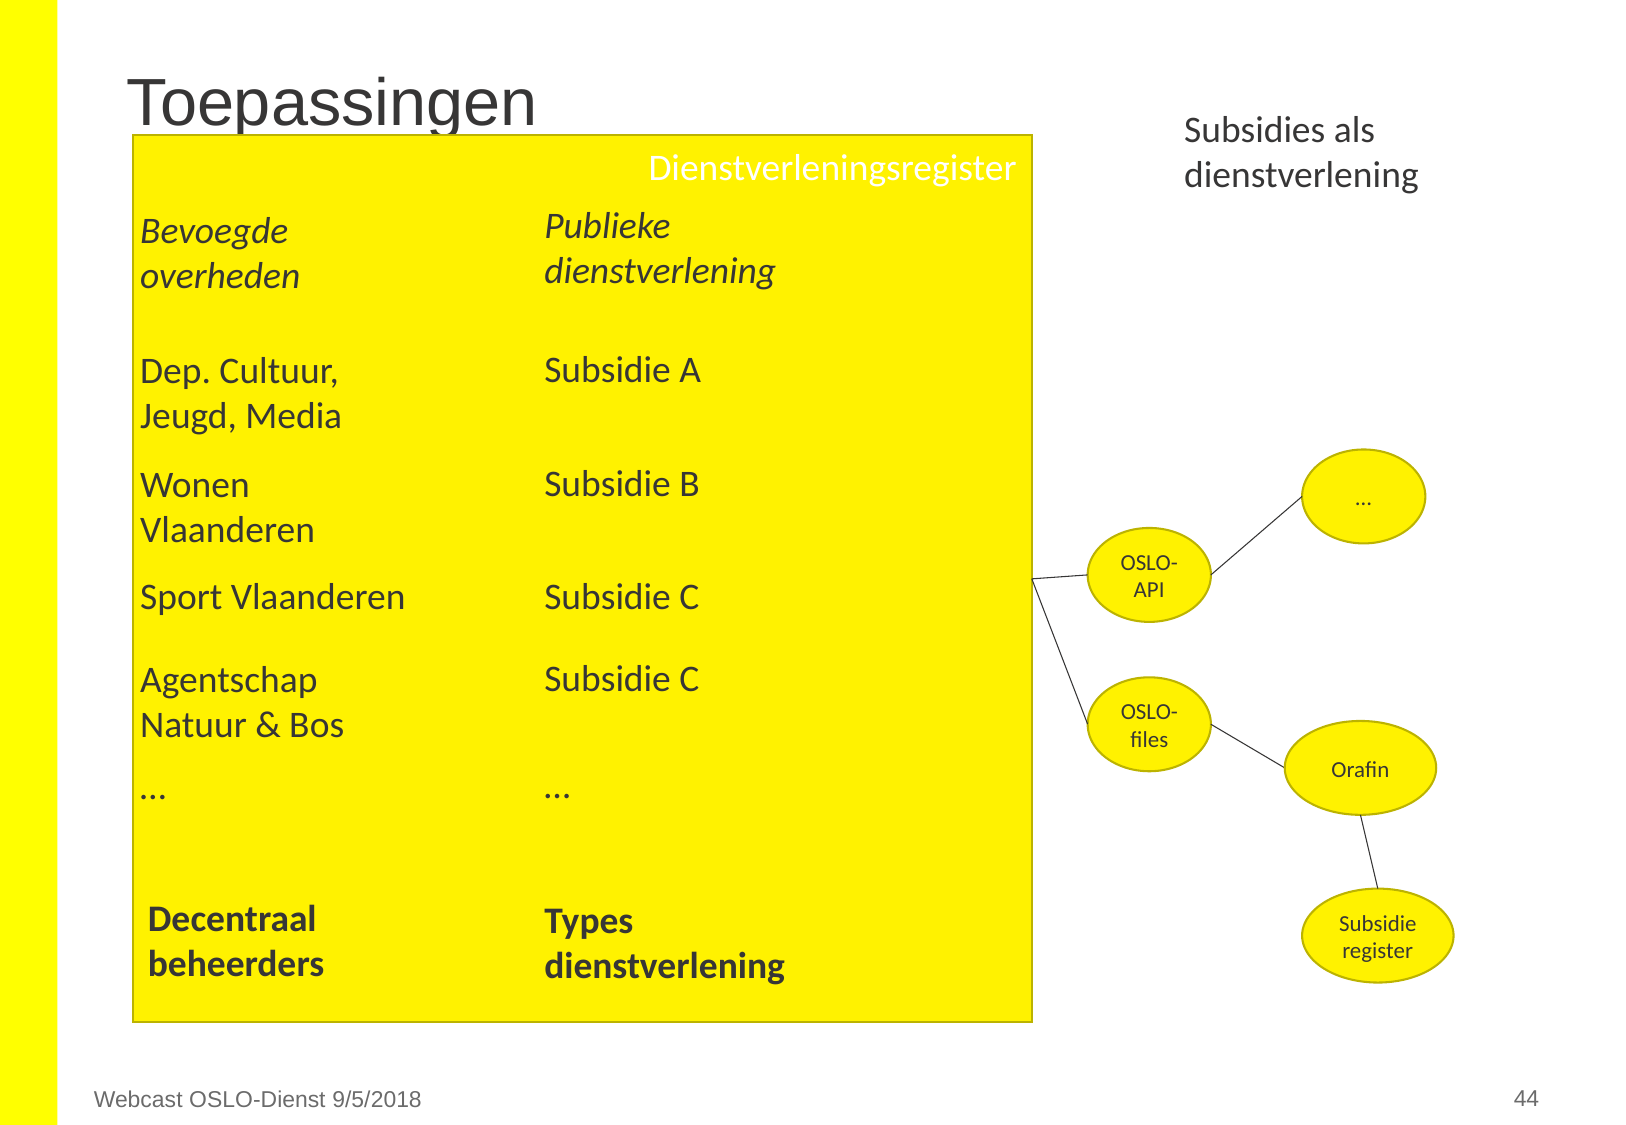

# Toepassingen
Subsidies als dienstverlening
Dienstverleningsregister
Publieke dienstverlening
Bevoegde overheden
Subsidie A
Dep. Cultuur, Jeugd, Media
…
Subsidie B
Wonen Vlaanderen
OSLO-API
Subsidie C
Sport Vlaanderen
Subsidie C
Agentschap Natuur & Bos
OSLO-files
Orafin
…
…
Decentraal beheerders
Types dienstverlening
Subsidieregister
44
Webcast OSLO-Dienst 9/5/2018